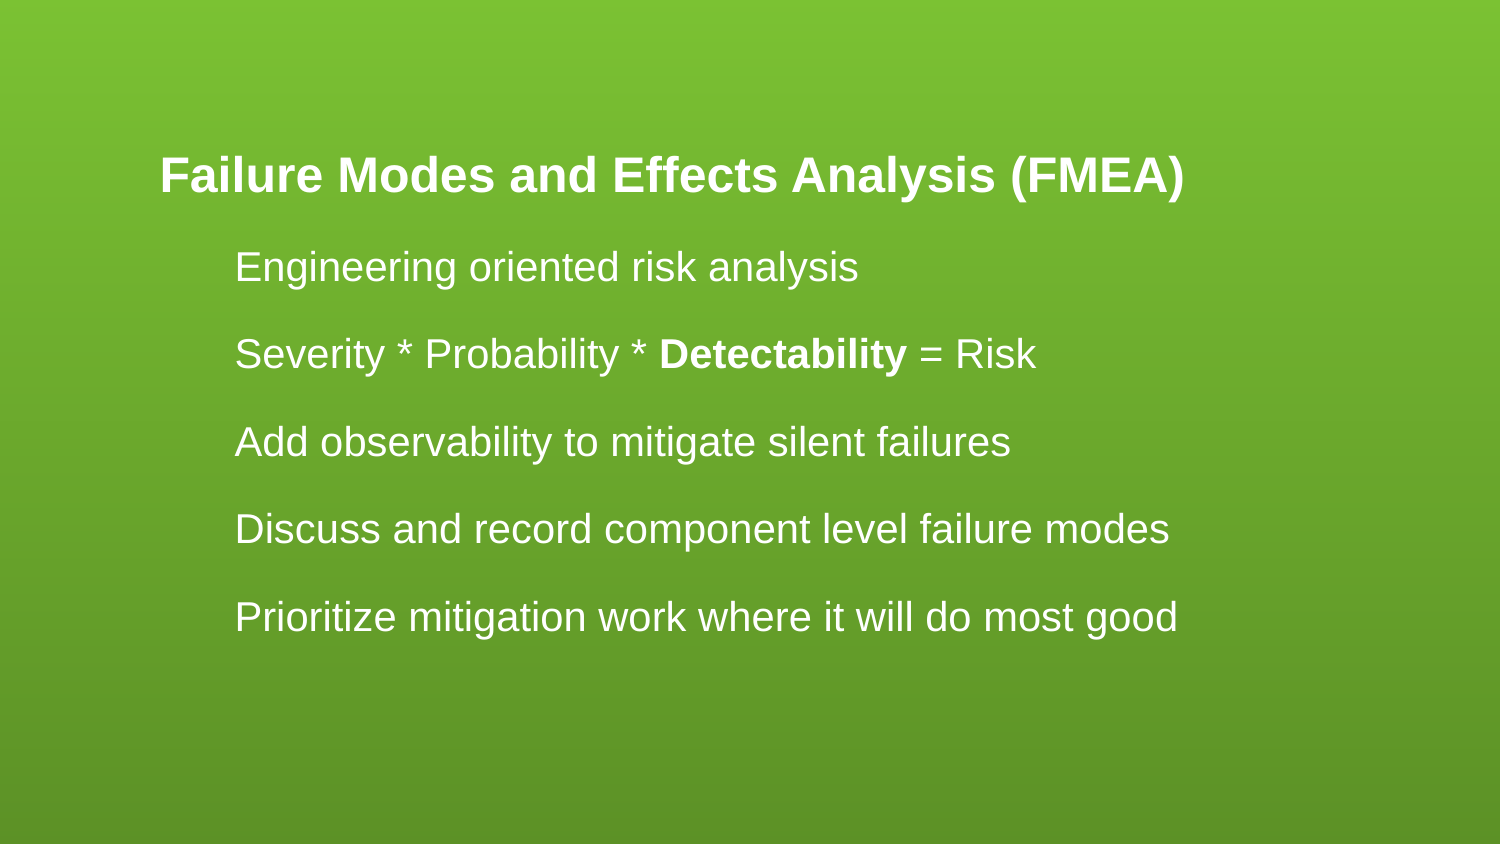

Failure Modes and Effects Analysis (FMEA)
Engineering oriented risk analysis
Severity * Probability * Detectability = Risk
Add observability to mitigate silent failures
Discuss and record component level failure modes
Prioritize mitigation work where it will do most good